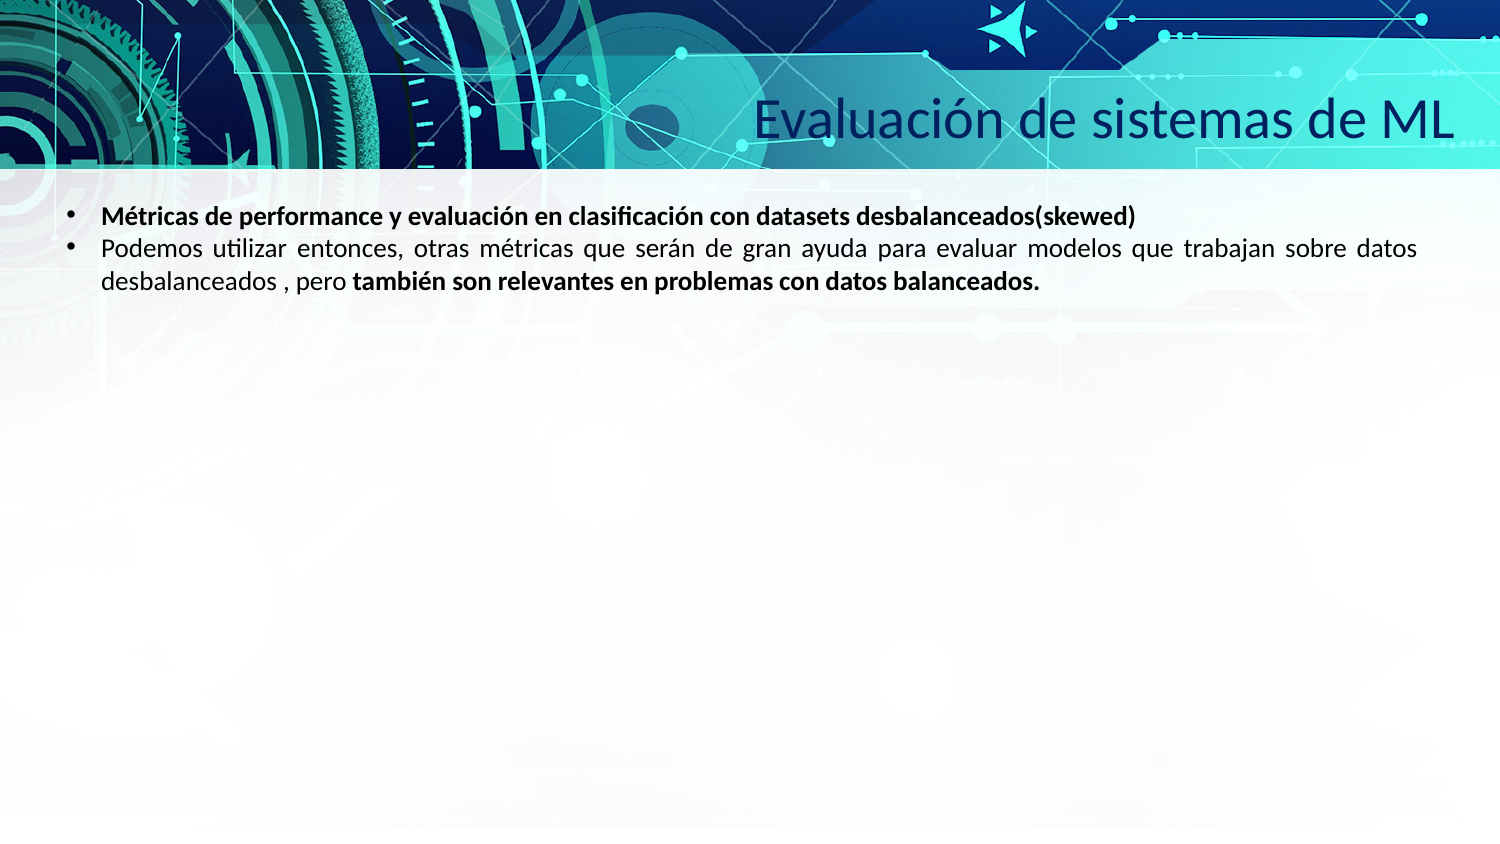

Evaluación de sistemas de ML
Métricas de performance y evaluación en clasificación con datasets desbalanceados(skewed)
Podemos utilizar entonces, otras métricas que serán de gran ayuda para evaluar modelos que trabajan sobre datos desbalanceados , pero también son relevantes en problemas con datos balanceados.